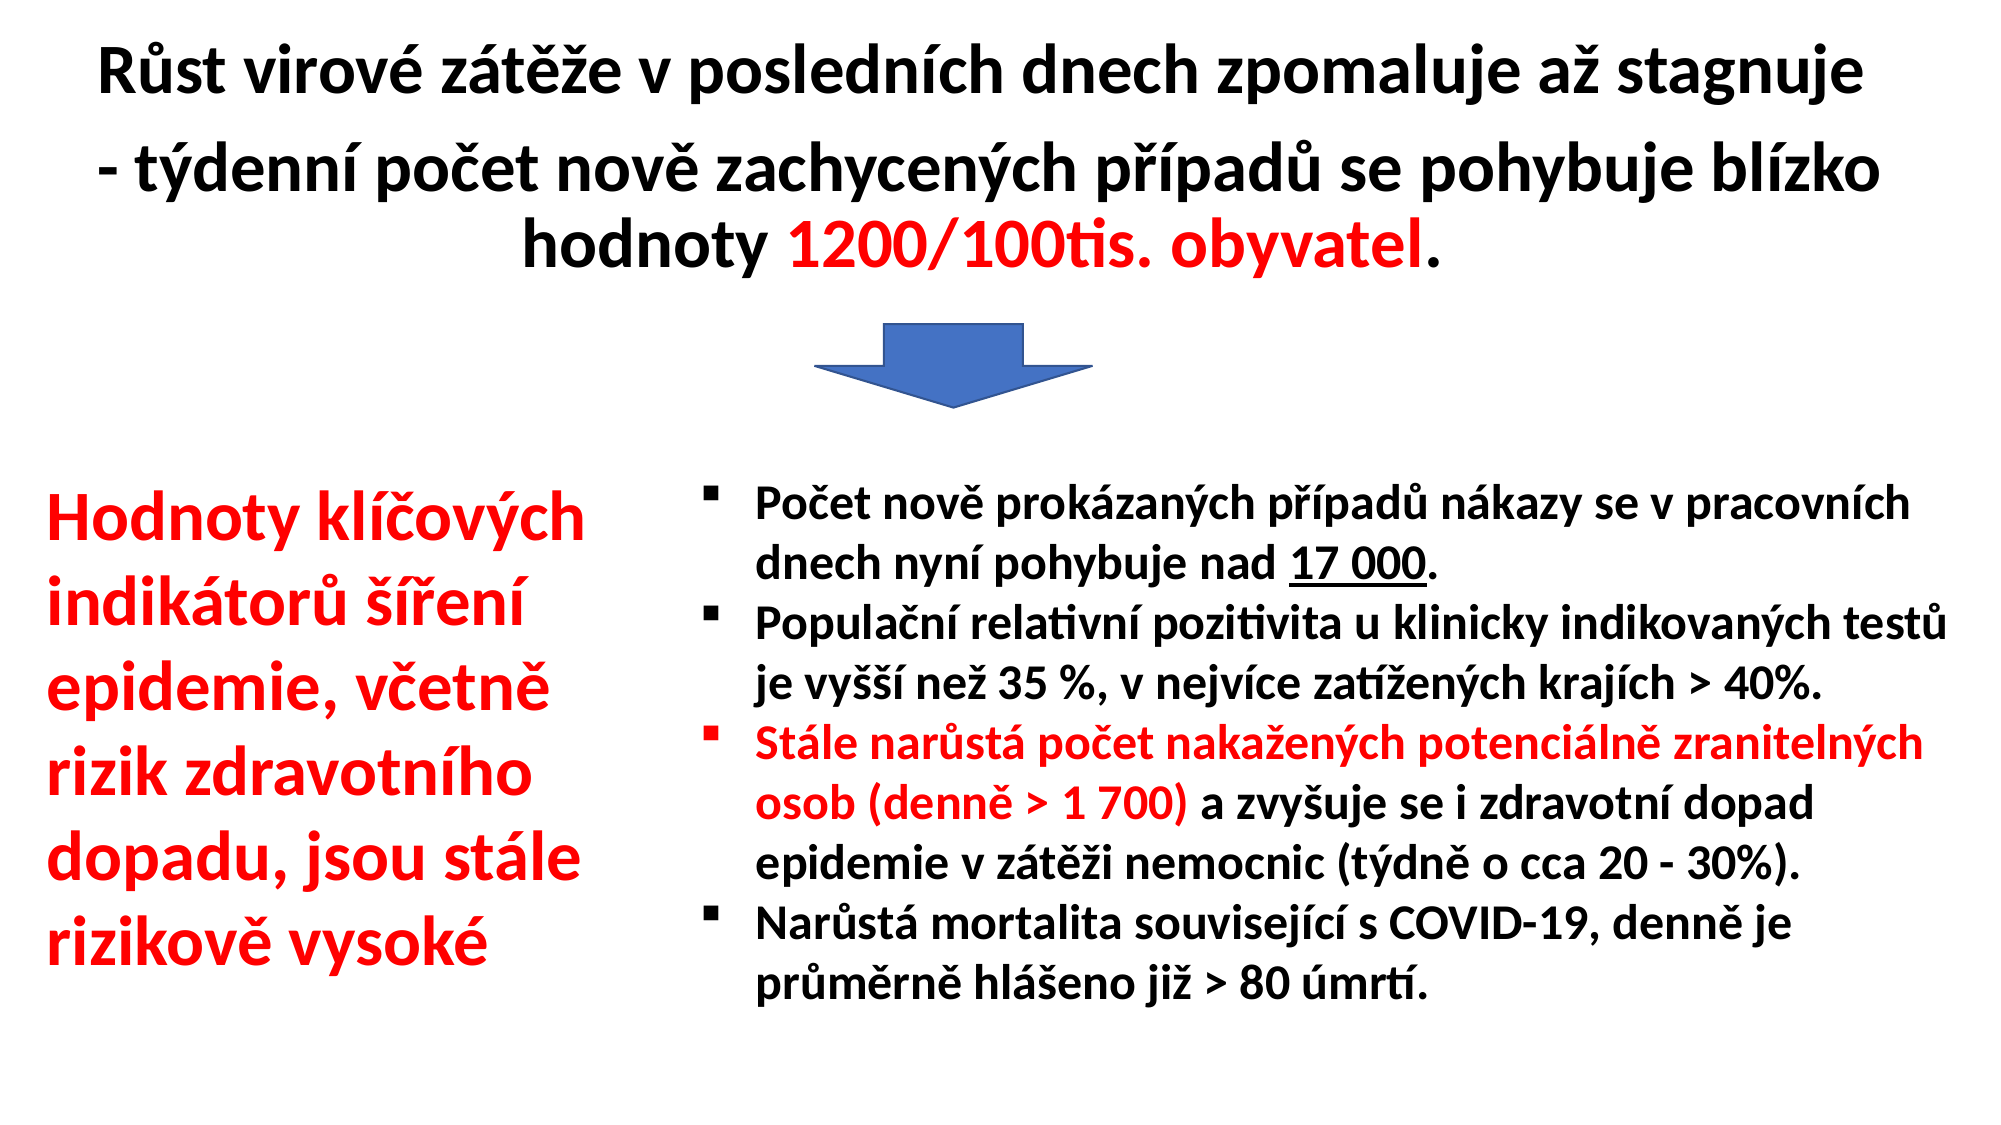

Růst virové zátěže v posledních dnech zpomaluje až stagnuje
- týdenní počet nově zachycených případů se pohybuje blízko hodnoty 1200/100tis. obyvatel.

Hodnoty klíčových indikátorů šíření epidemie, včetně rizik zdravotního dopadu, jsou stále rizikově vysoké
Počet nově prokázaných případů nákazy se v pracovních dnech nyní pohybuje nad 17 000.
Populační relativní pozitivita u klinicky indikovaných testů je vyšší než 35 %, v nejvíce zatížených krajích > 40%.
Stále narůstá počet nakažených potenciálně zranitelných osob (denně > 1 700) a zvyšuje se i zdravotní dopad epidemie v zátěži nemocnic (týdně o cca 20 - 30%).
Narůstá mortalita související s COVID-19, denně je průměrně hlášeno již > 80 úmrtí.